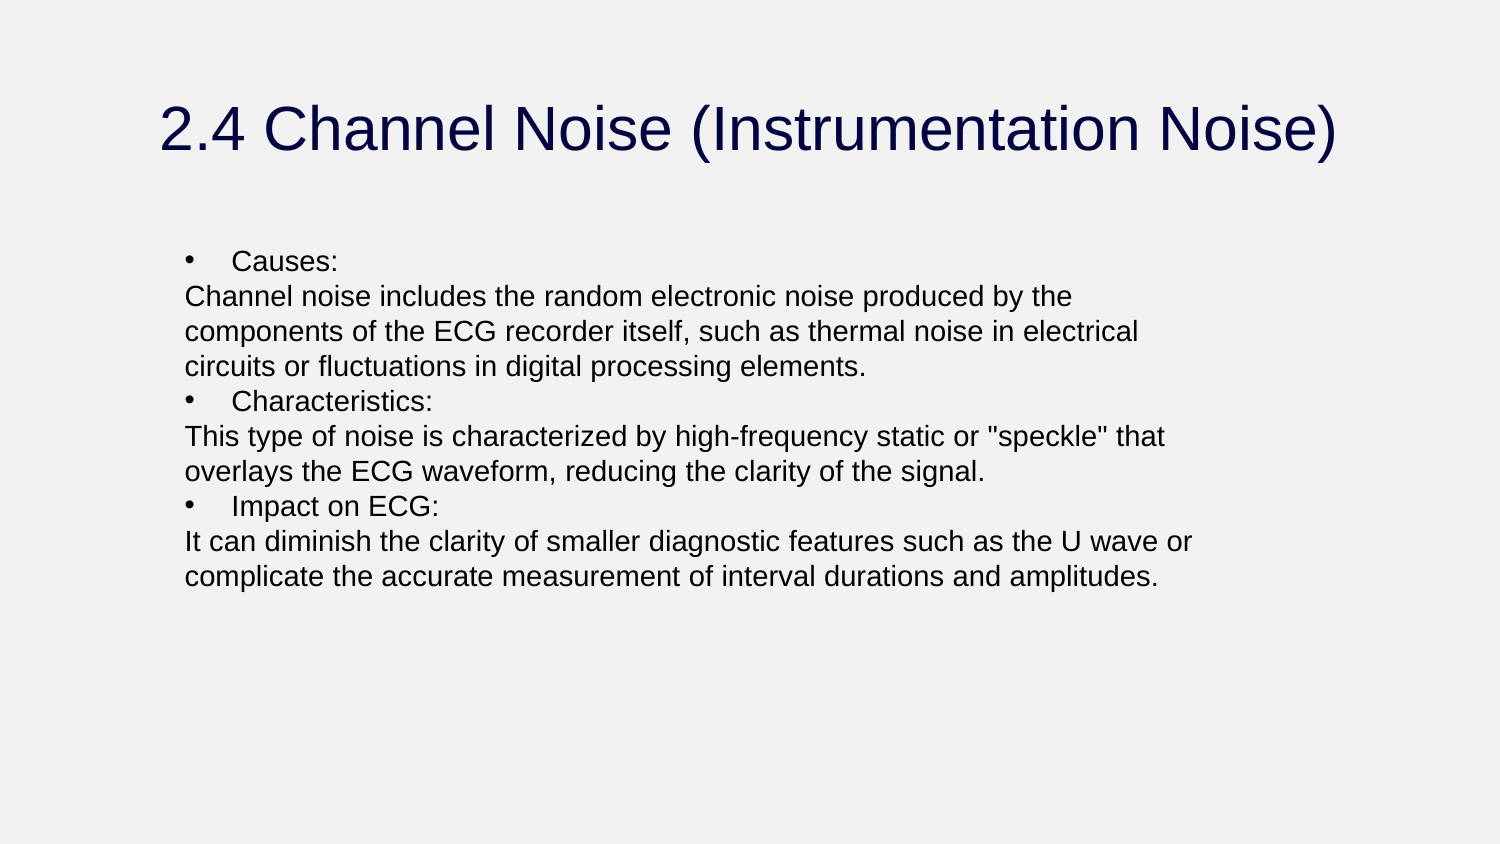

2.4 Channel Noise (Instrumentation Noise)
Causes:
Channel noise includes the random electronic noise produced by the components of the ECG recorder itself, such as thermal noise in electrical circuits or fluctuations in digital processing elements.
Characteristics:
This type of noise is characterized by high-frequency static or "speckle" that overlays the ECG waveform, reducing the clarity of the signal.
Impact on ECG:
It can diminish the clarity of smaller diagnostic features such as the U wave or complicate the accurate measurement of interval durations and amplitudes.